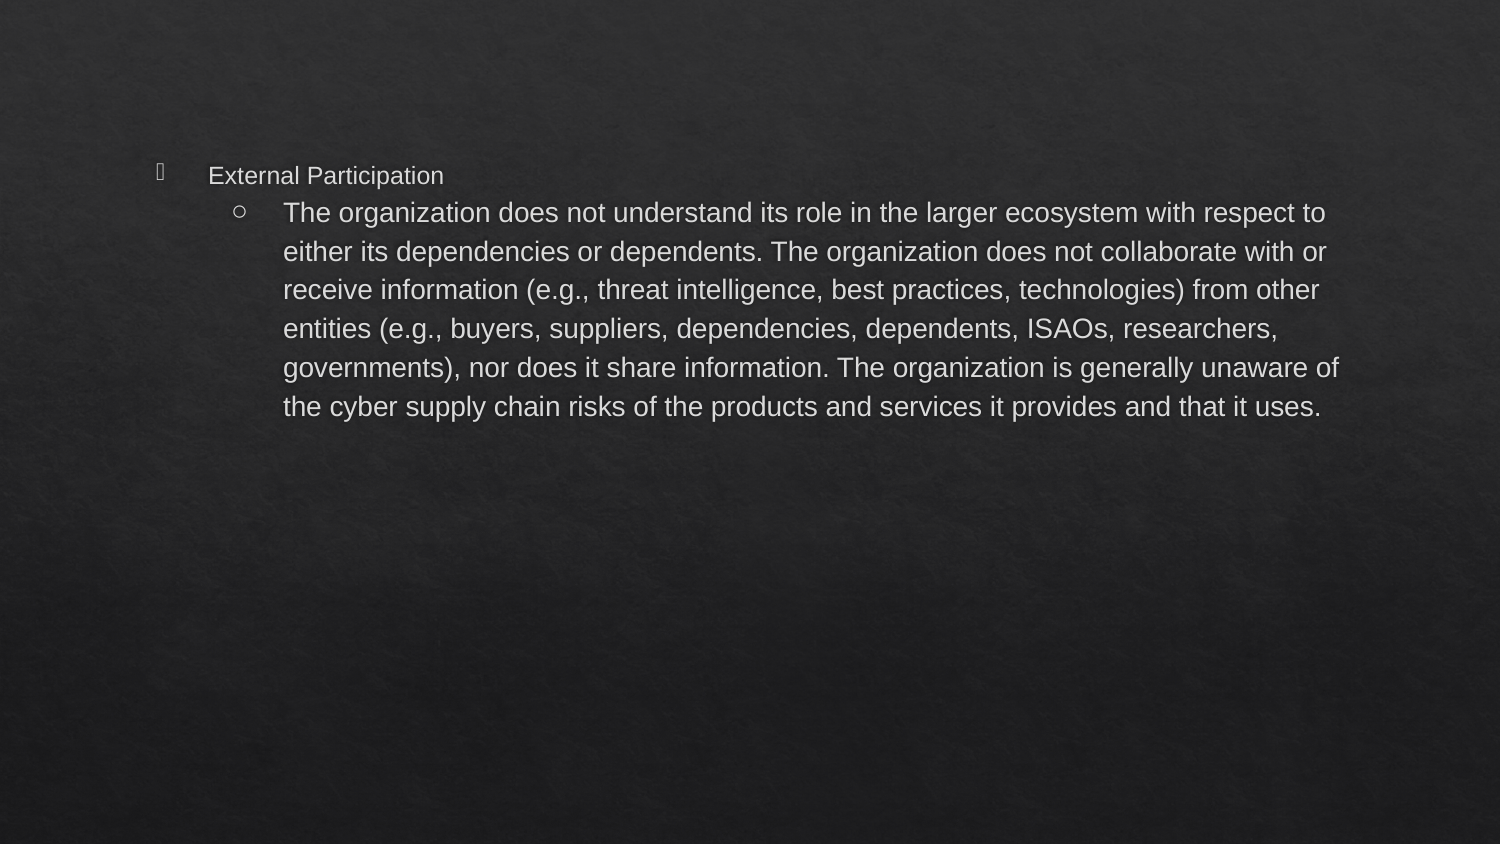

External Participation
The organization does not understand its role in the larger ecosystem with respect to either its dependencies or dependents. The organization does not collaborate with or receive information (e.g., threat intelligence, best practices, technologies) from other entities (e.g., buyers, suppliers, dependencies, dependents, ISAOs, researchers, governments), nor does it share information. The organization is generally unaware of the cyber supply chain risks of the products and services it provides and that it uses.